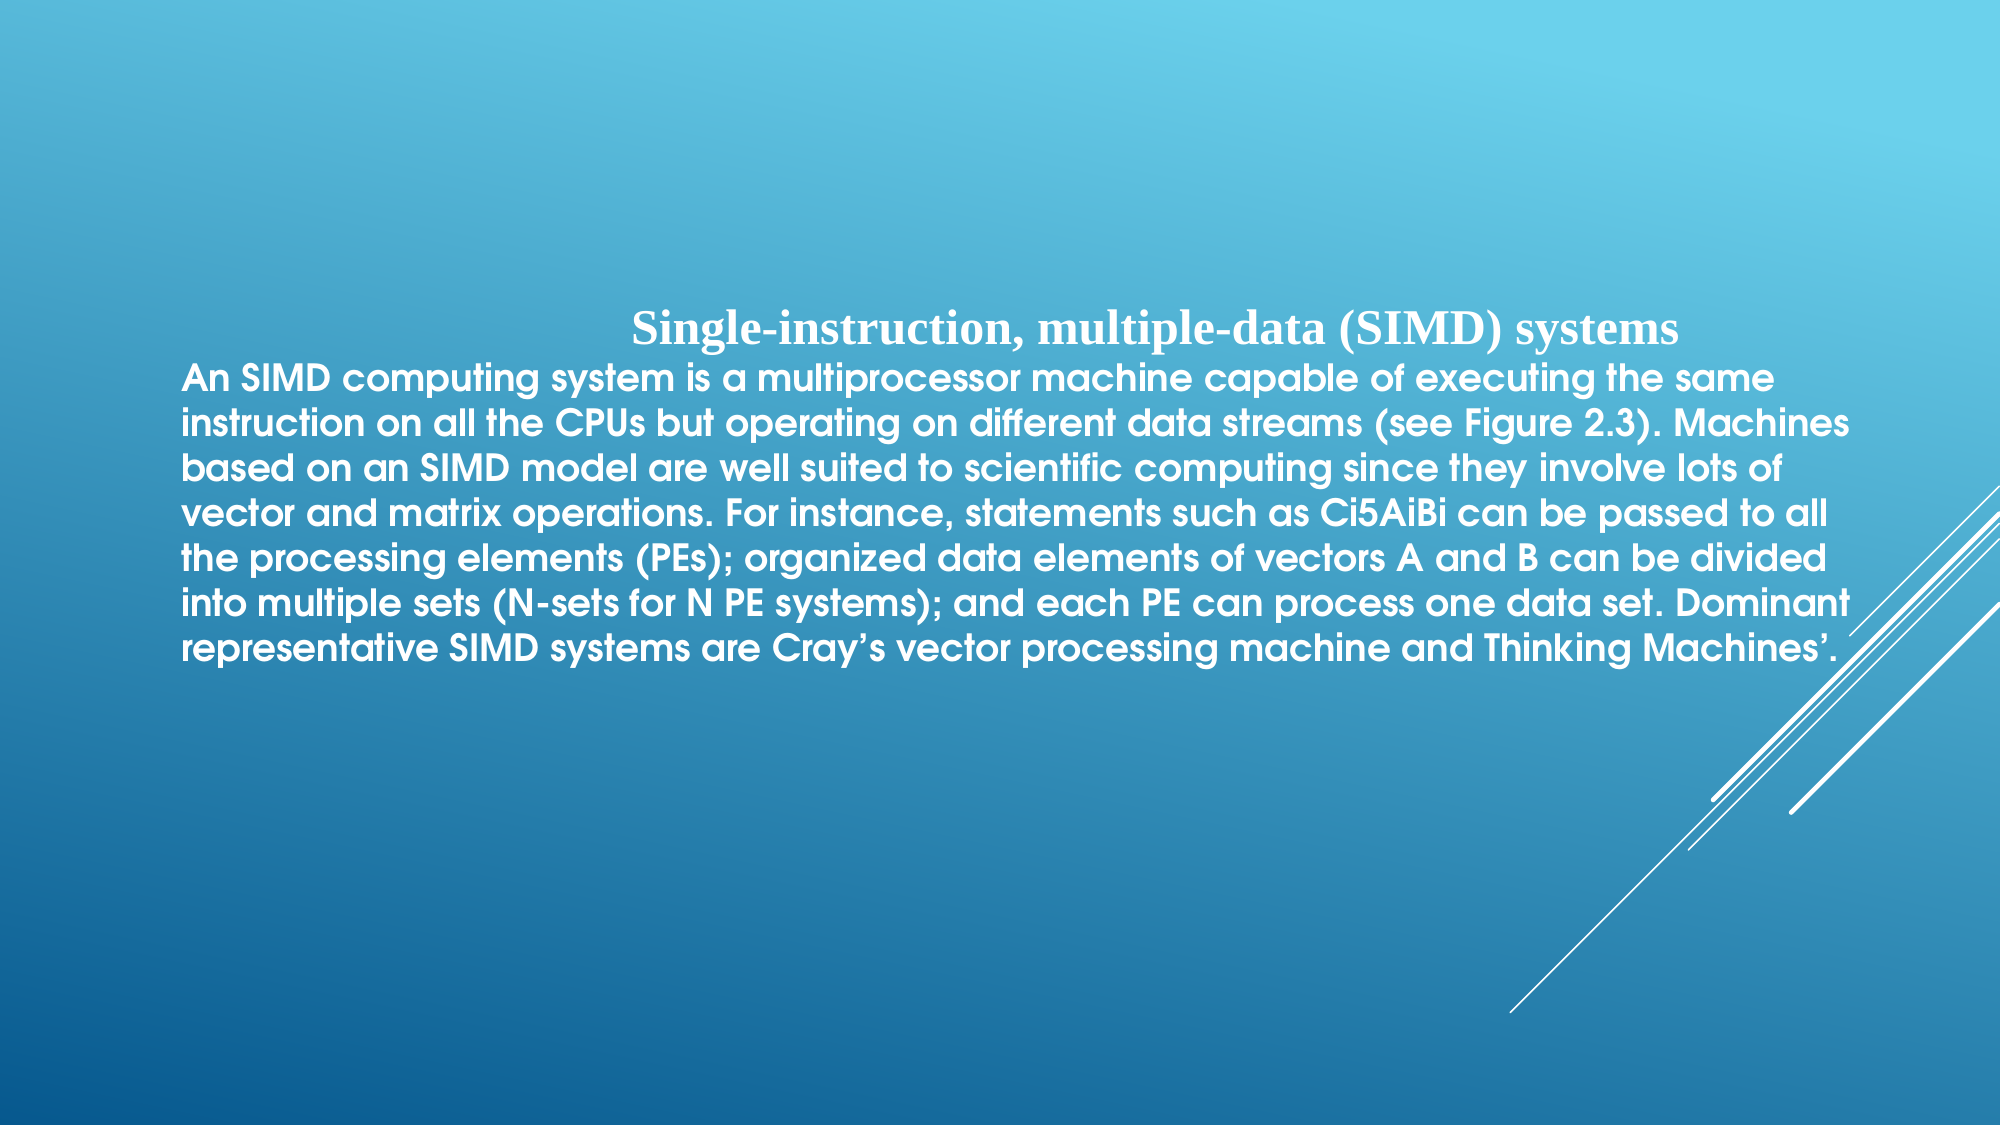

Single-instruction, multiple-data (SIMD) systems
An SIMD computing system is a multiprocessor machine capable of executing the same instruction on all the CPUs but operating on different data streams (see Figure 2.3). Machines based on an SIMD model are well suited to scientific computing since they involve lots of vector and matrix operations. For instance, statements such as Ci5AiBi can be passed to all the processing elements (PEs); organized data elements of vectors A and B can be divided into multiple sets (N-sets for N PE systems); and each PE can process one data set. Dominant representative SIMD systems are Cray’s vector processing machine and Thinking Machines’.